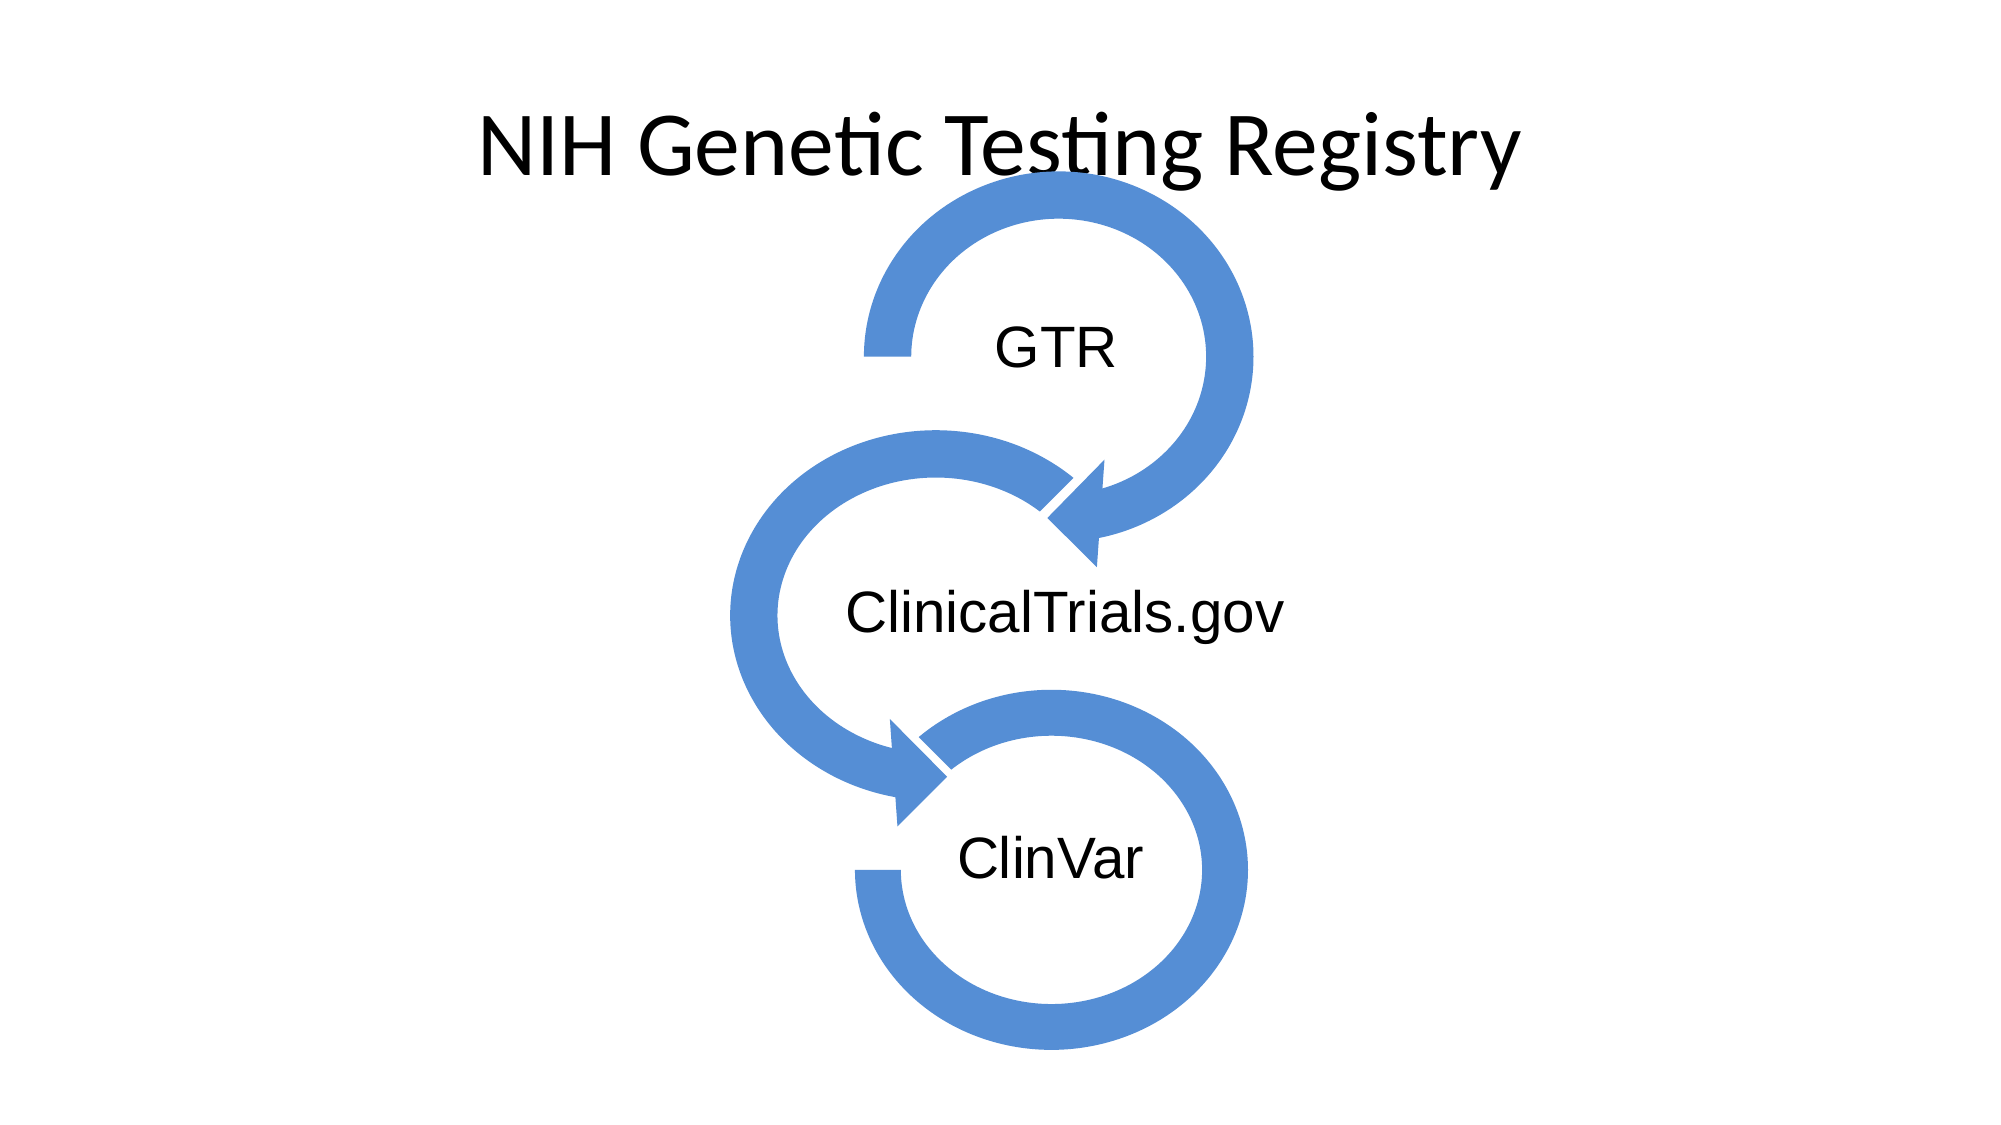

# NIH Genetic Testing Registry

GTR

ClinVar

ClinicalTrials.gov

37